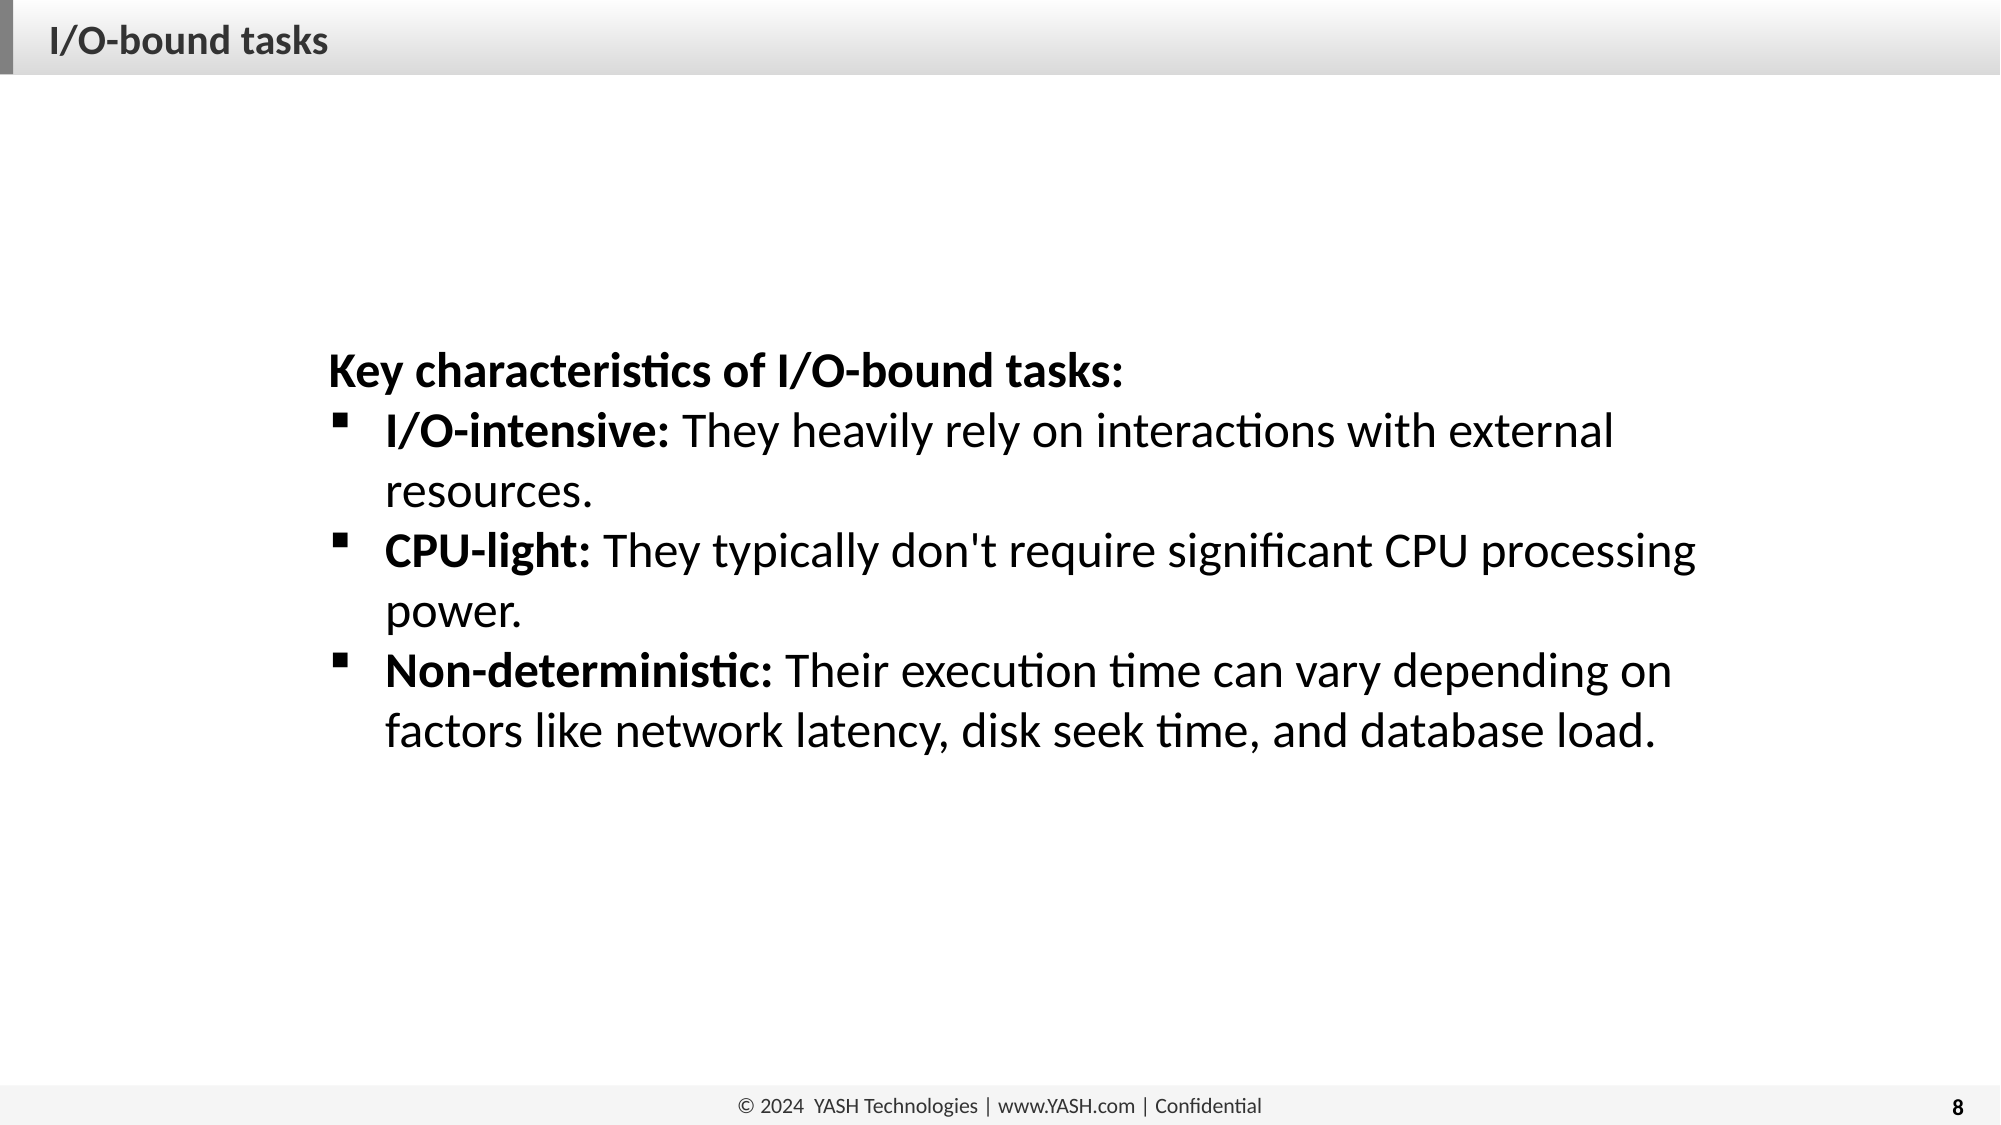

I/O-bound tasks
Key characteristics of I/O-bound tasks:
I/O-intensive: They heavily rely on interactions with external resources.
CPU-light: They typically don't require significant CPU processing power.
Non-deterministic: Their execution time can vary depending on factors like network latency, disk seek time, and database load.